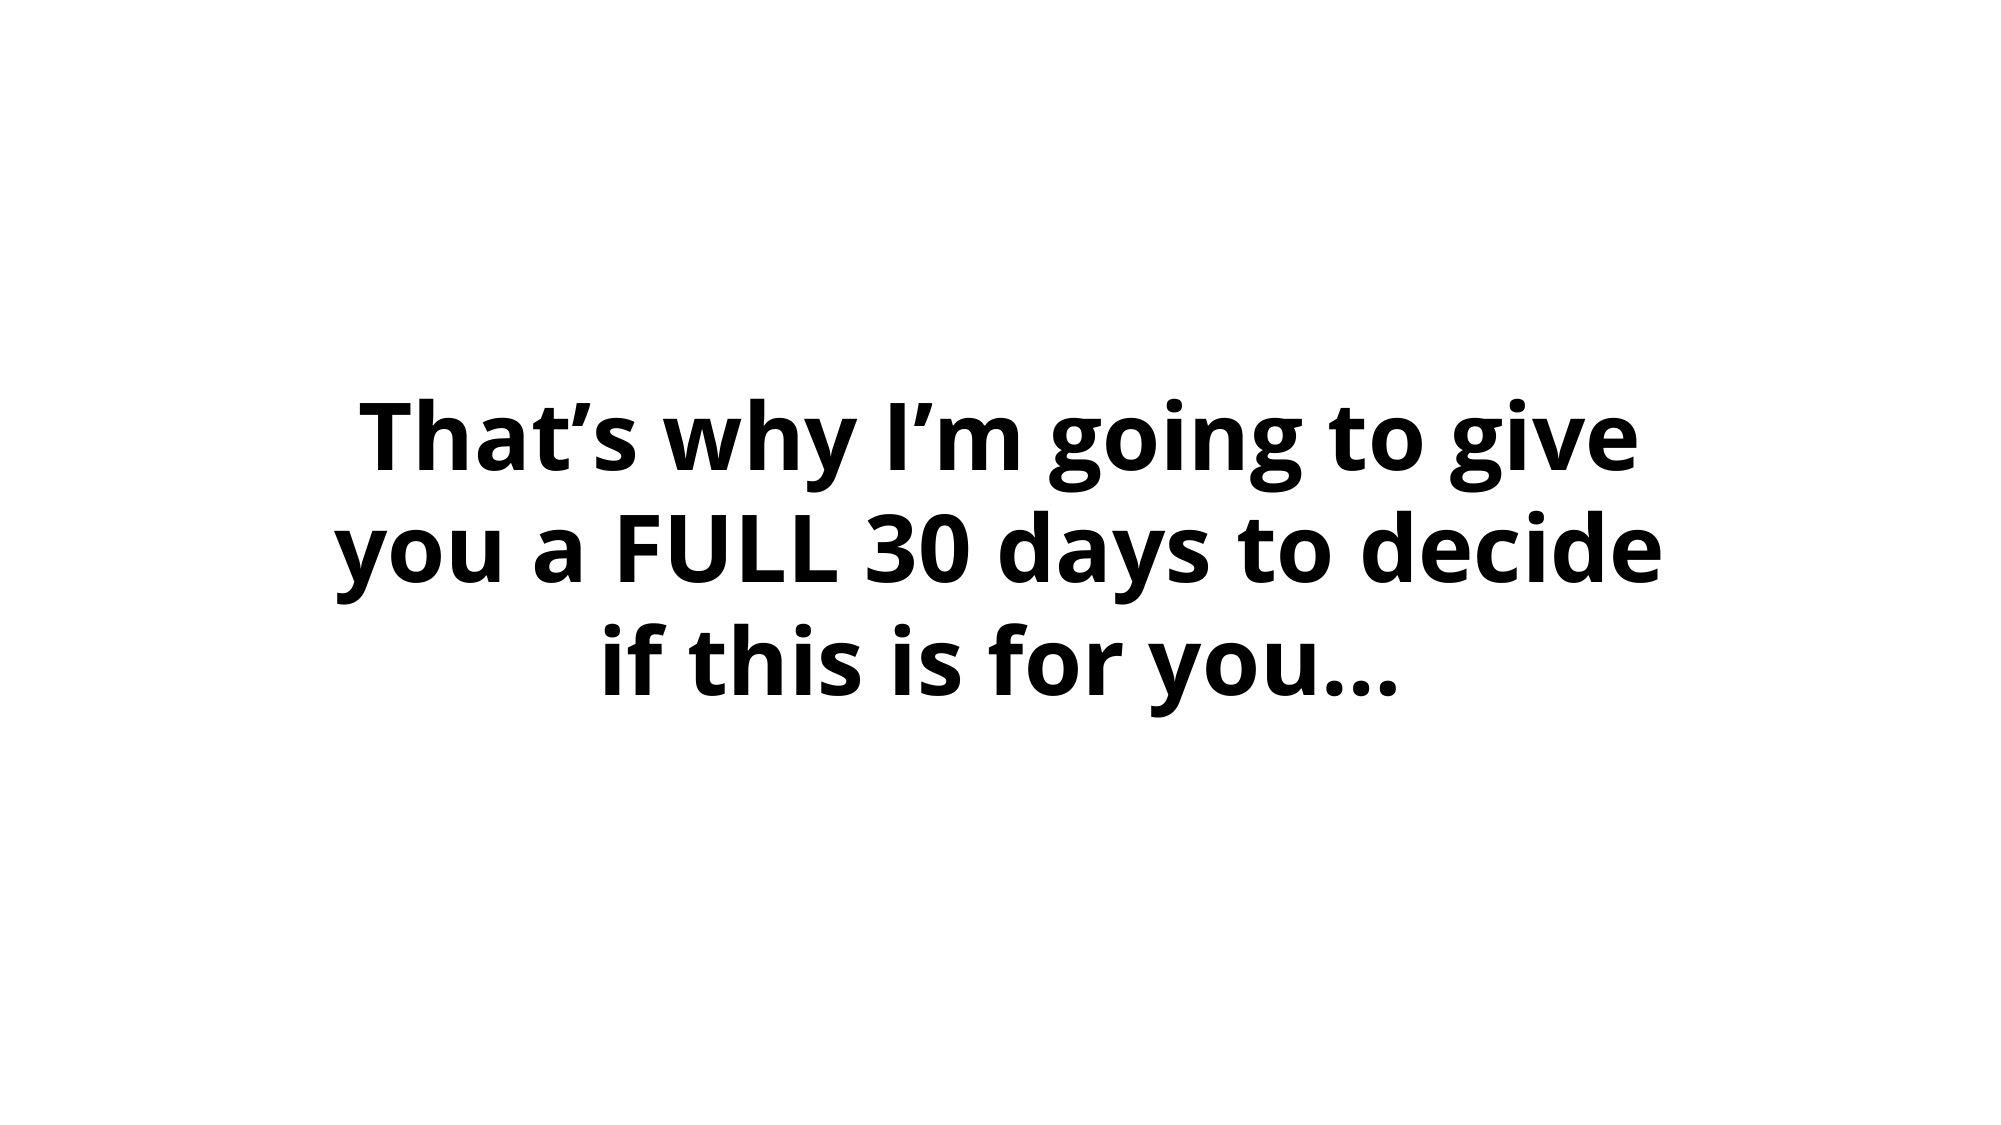

That’s why I’m going to give you a FULL 30 days to decide if this is for you…